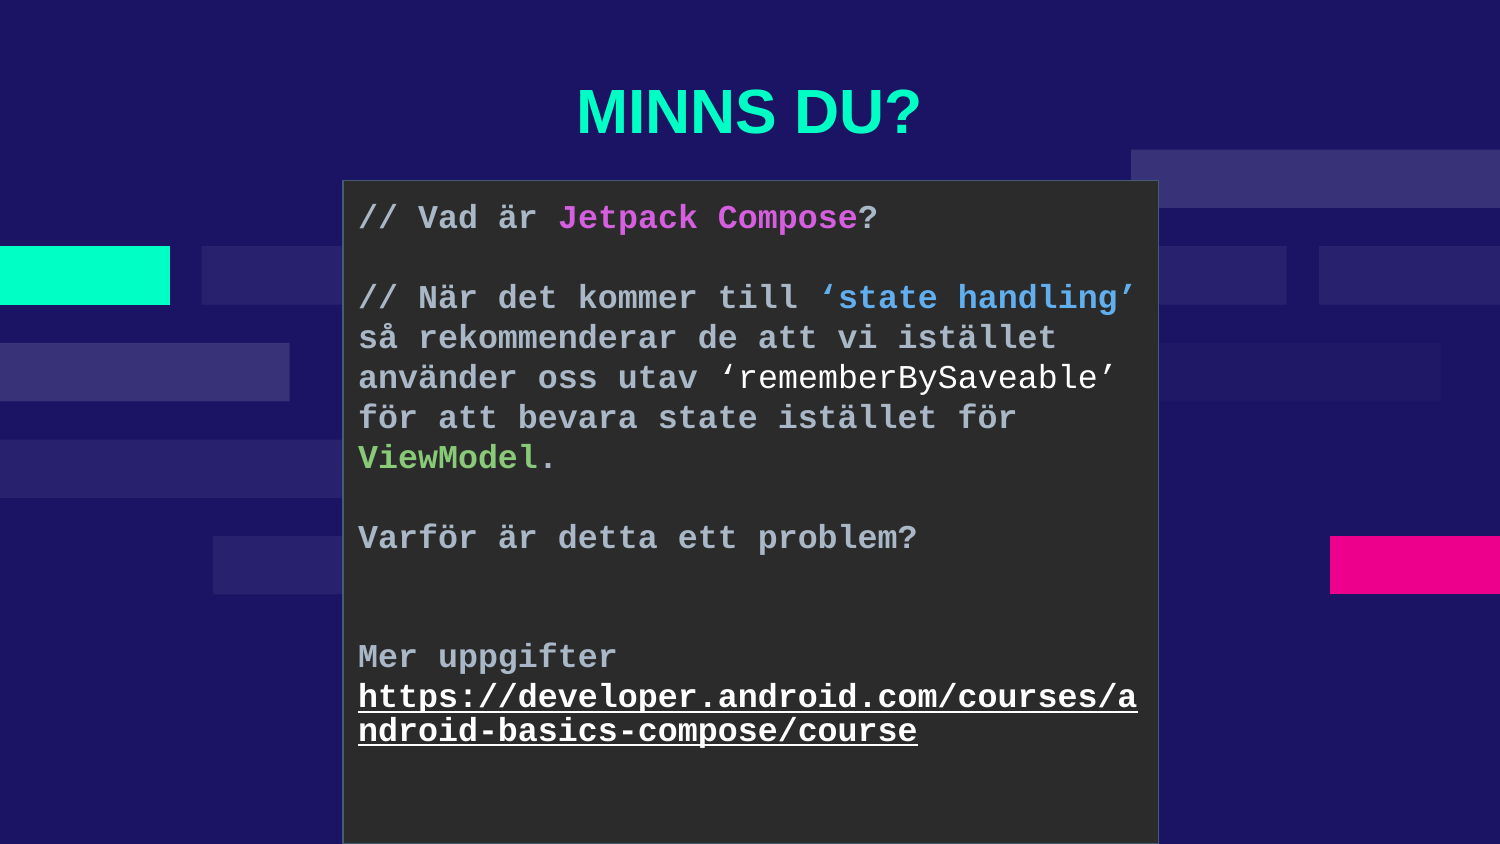

# MINNS DU?
// Vad är Jetpack Compose?

// När det kommer till ‘state handling’ så rekommenderar de att vi istället använder oss utav ‘rememberBySaveable’ för att bevara state istället för ViewModel.

Varför är detta ett problem?

Mer uppgifter https://developer.android.com/courses/android-basics-compose/course